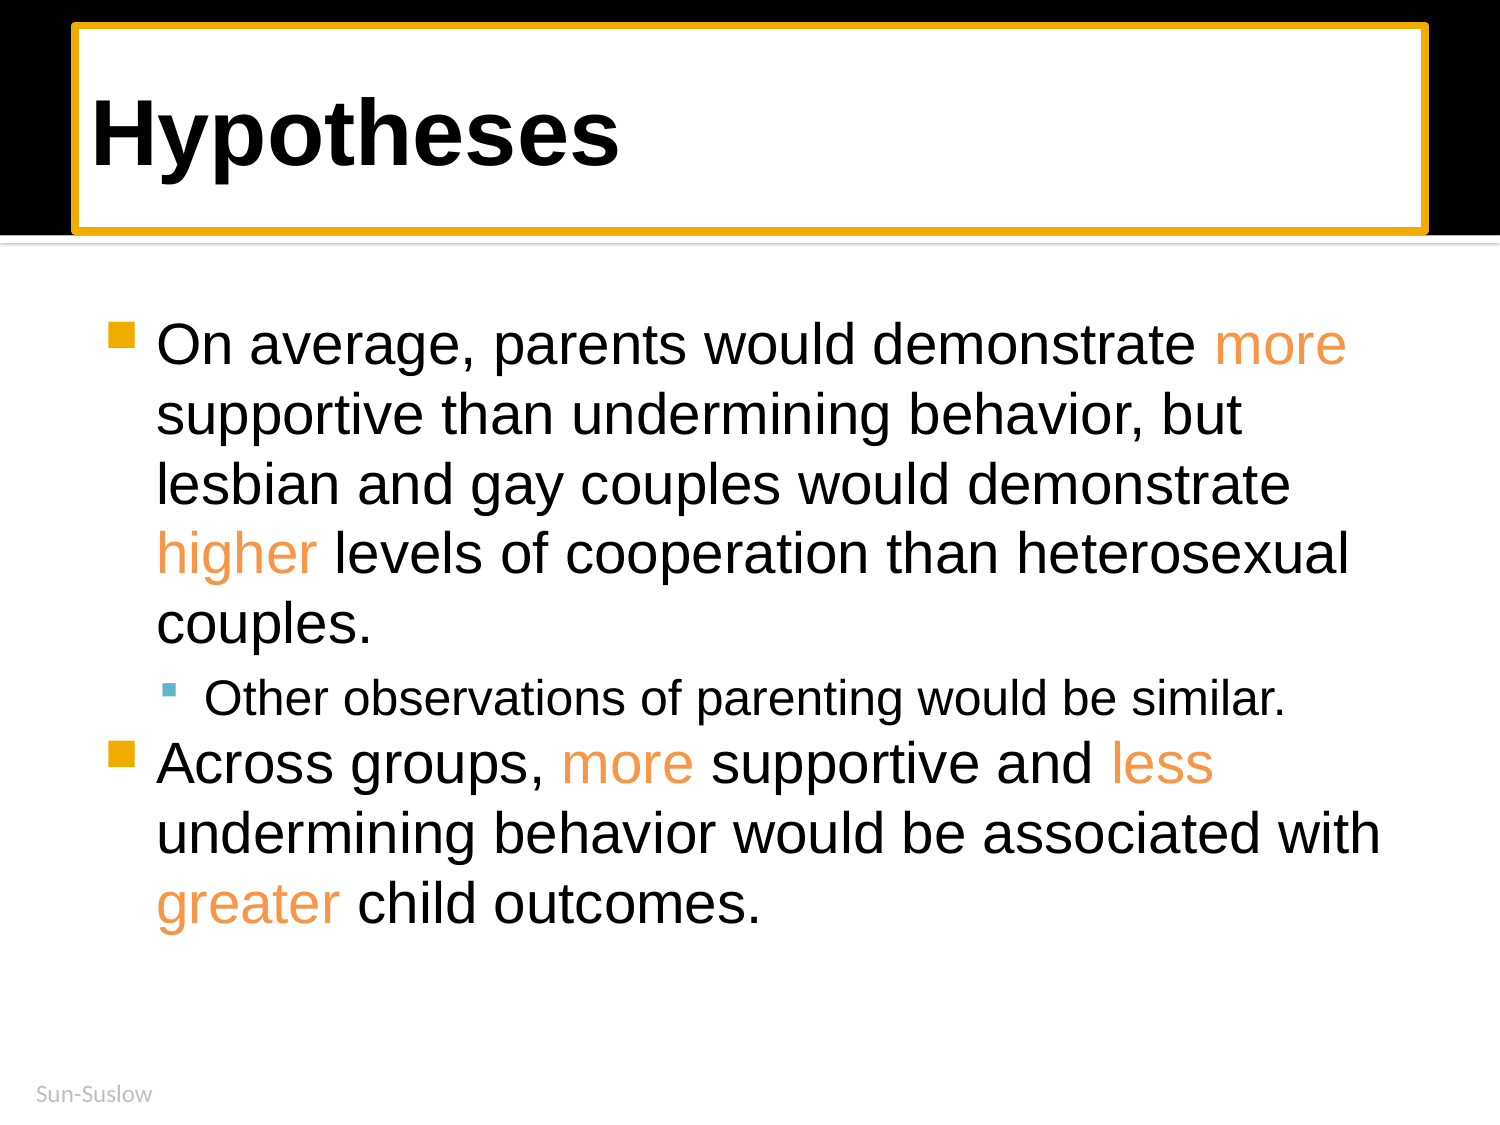

# Hypotheses
On average, parents would demonstrate more supportive than undermining behavior, but lesbian and gay couples would demonstrate higher levels of cooperation than heterosexual couples.
Other observations of parenting would be similar.
Across groups, more supportive and less undermining behavior would be associated with greater child outcomes.

Sun-Suslow